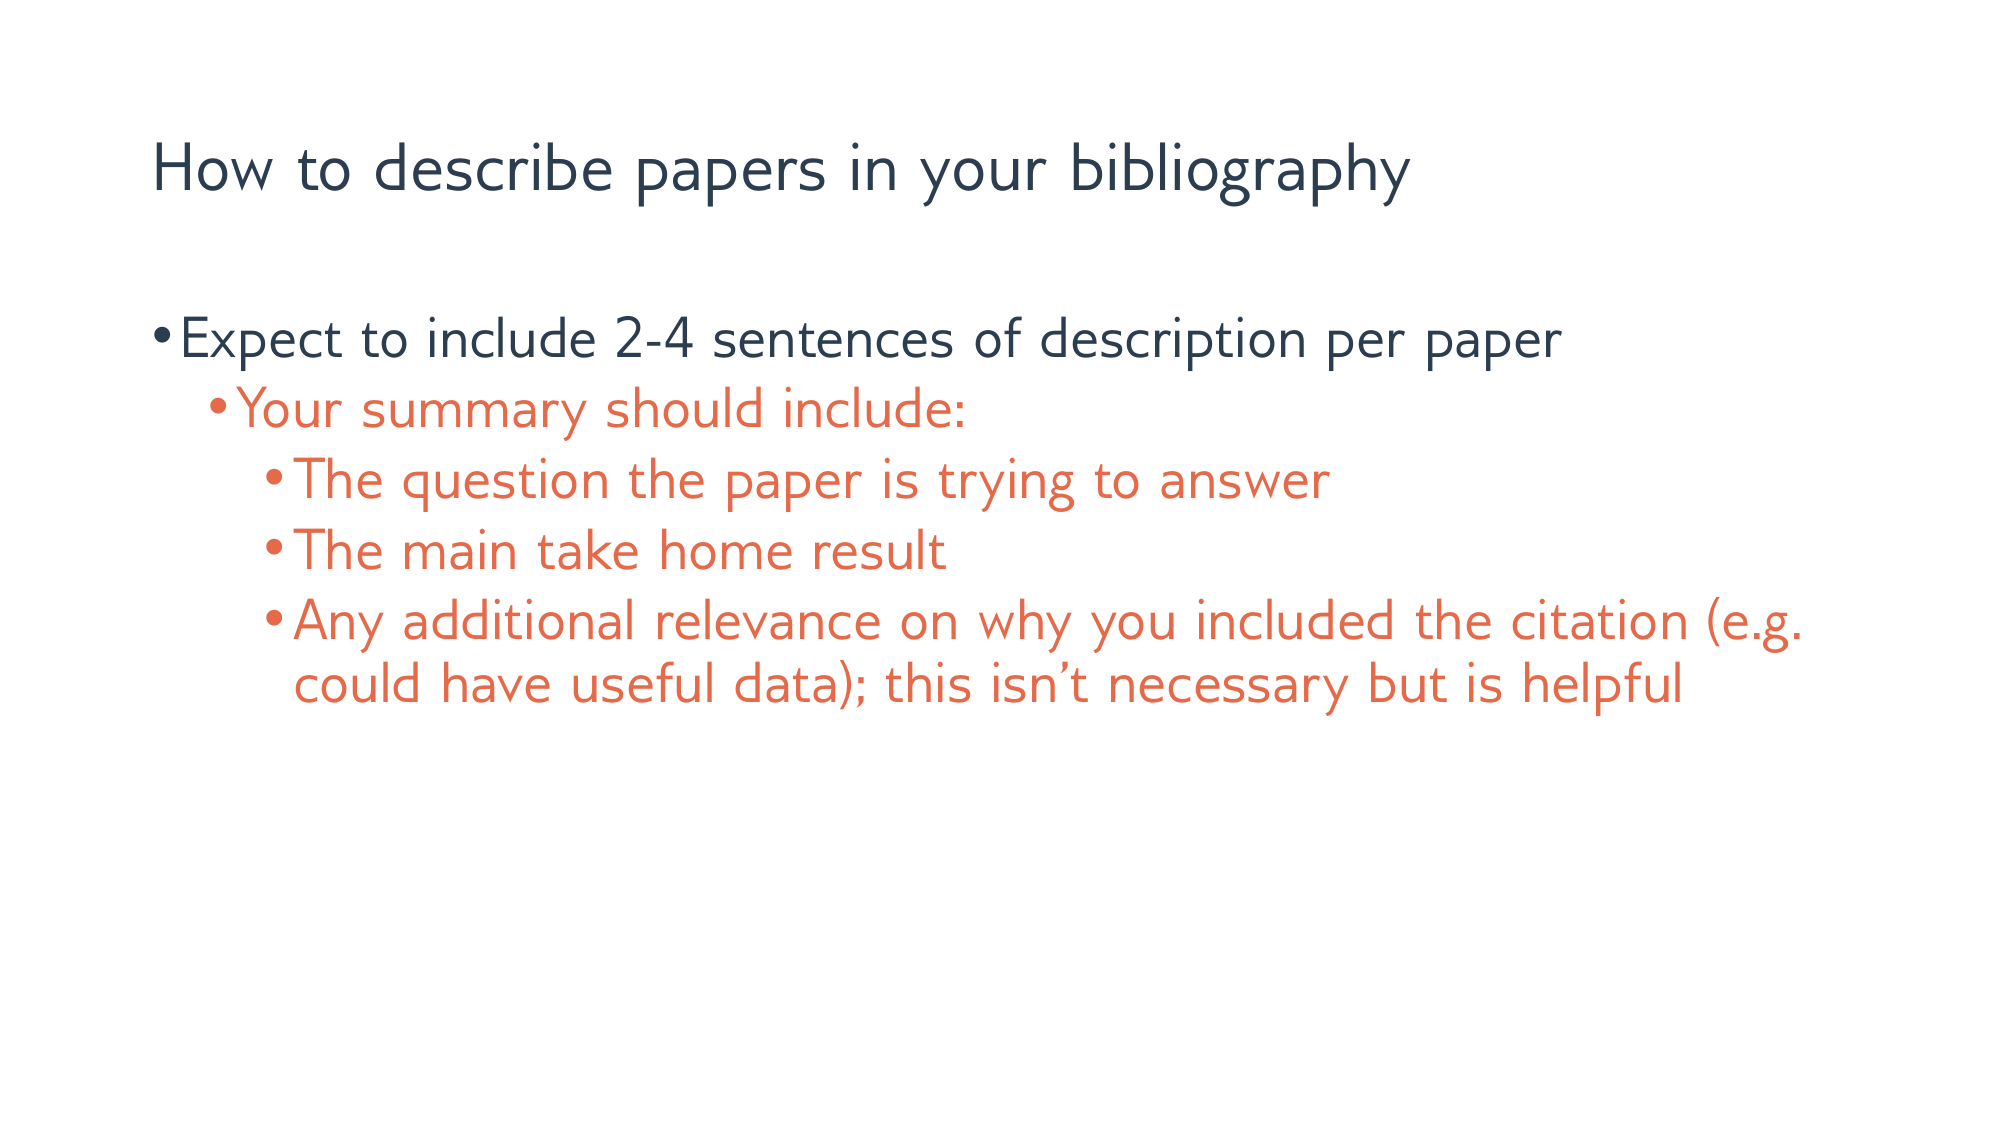

# How to describe papers in your bibliography
Expect to include 2-4 sentences of description per paper
Your summary should include:
The question the paper is trying to answer
The main take home result
Any additional relevance on why you included the citation (e.g. could have useful data); this isn’t necessary but is helpful